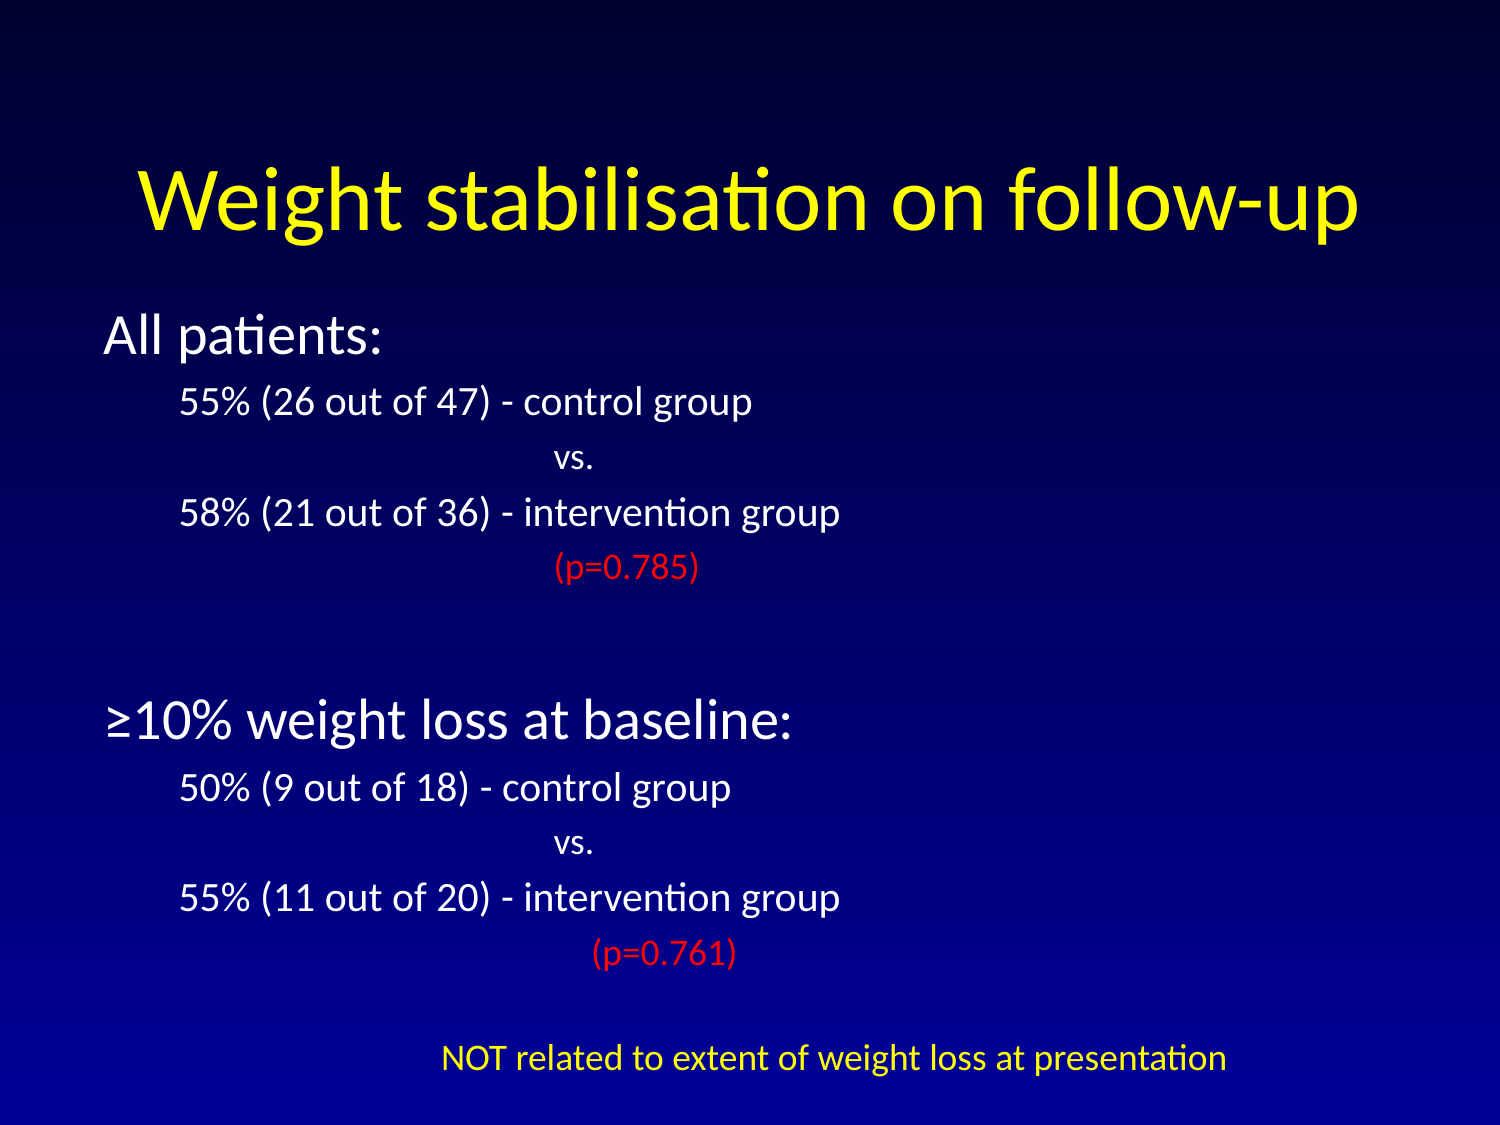

# Weight stabilisation on follow-up
All patients:
55% (26 out of 47) - control group
	vs.
58% (21 out of 36) - intervention group
	(p=0.785)

≥10% weight loss at baseline:
50% (9 out of 18) - control group
	vs.
55% (11 out of 20) - intervention group
	(p=0.761)

NOT related to extent of weight loss at presentation